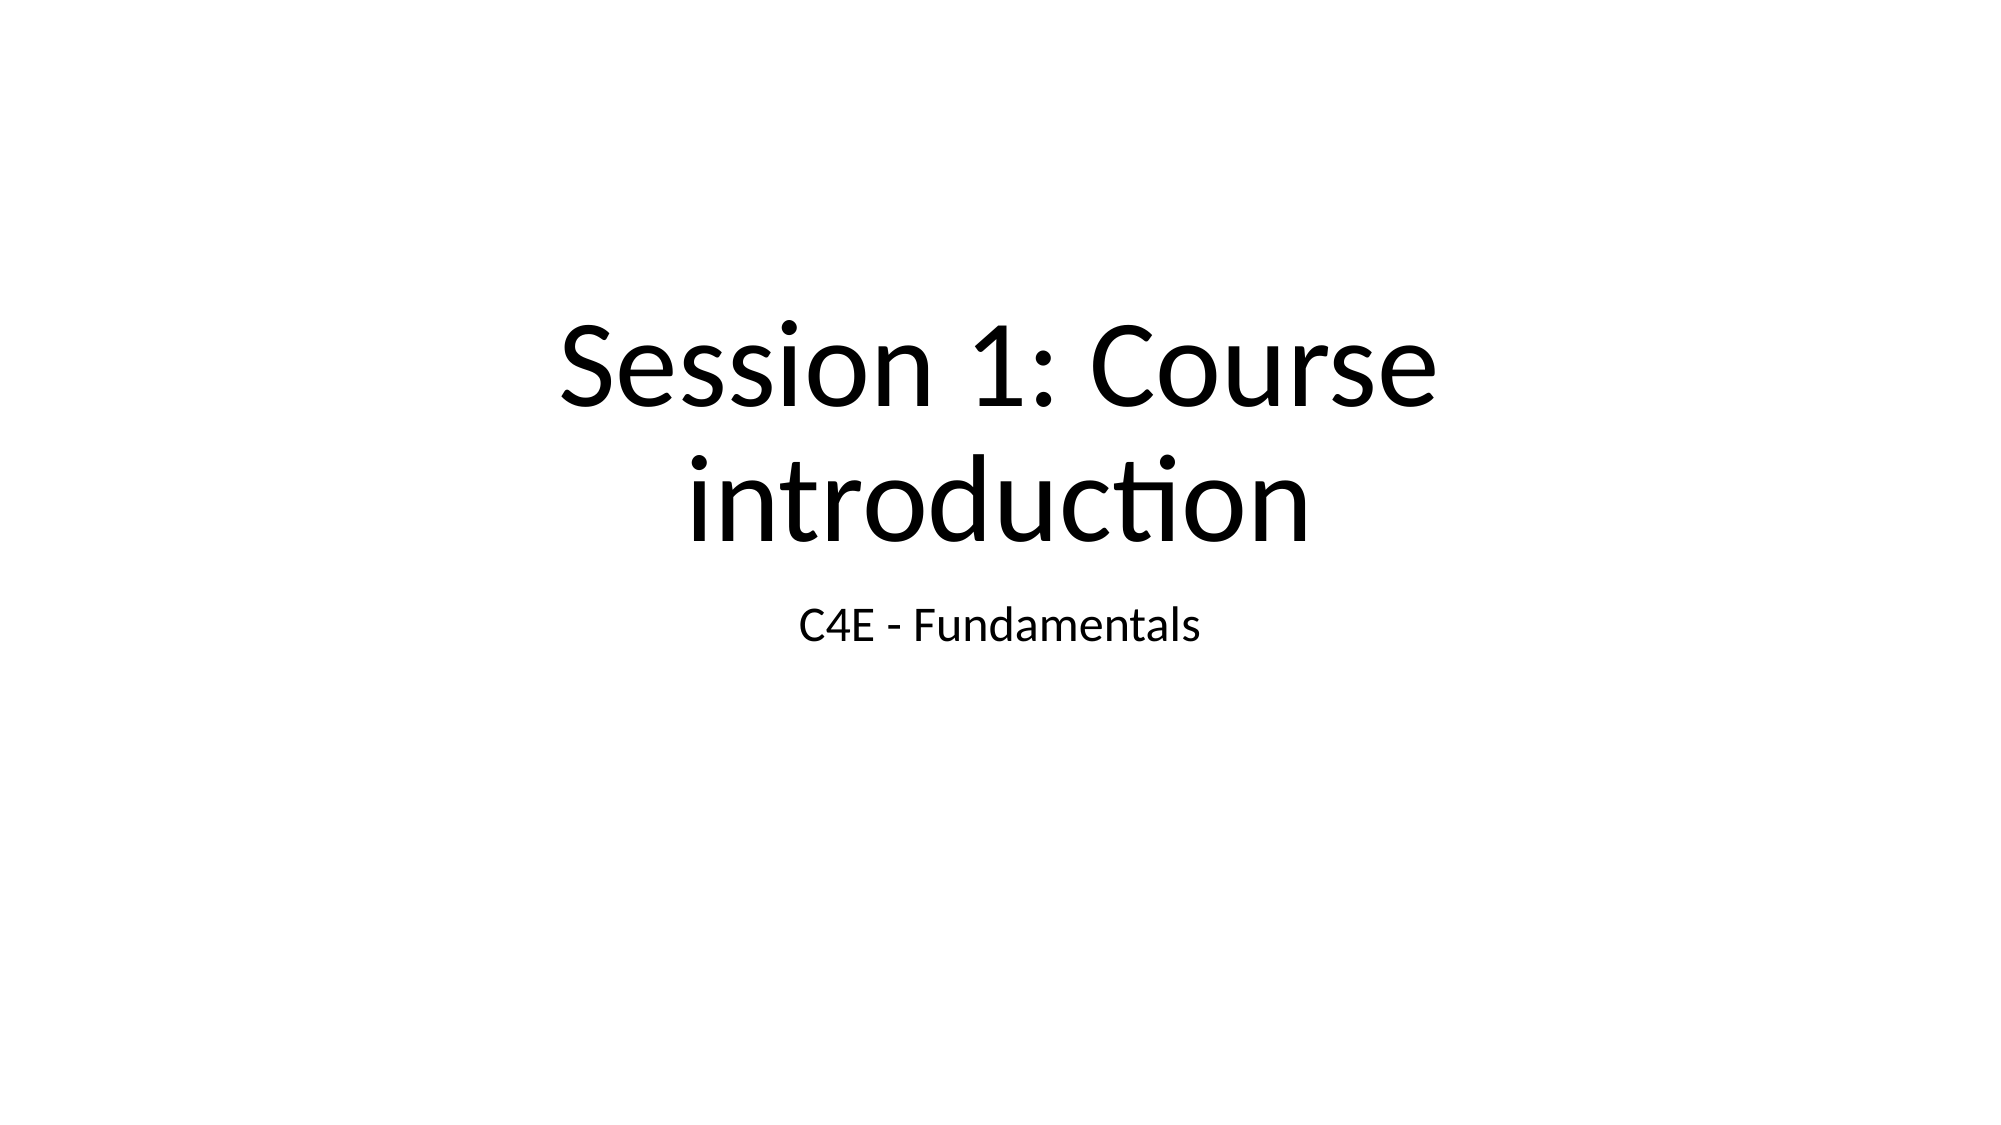

# Session 1: Course introduction
C4E - Fundamentals